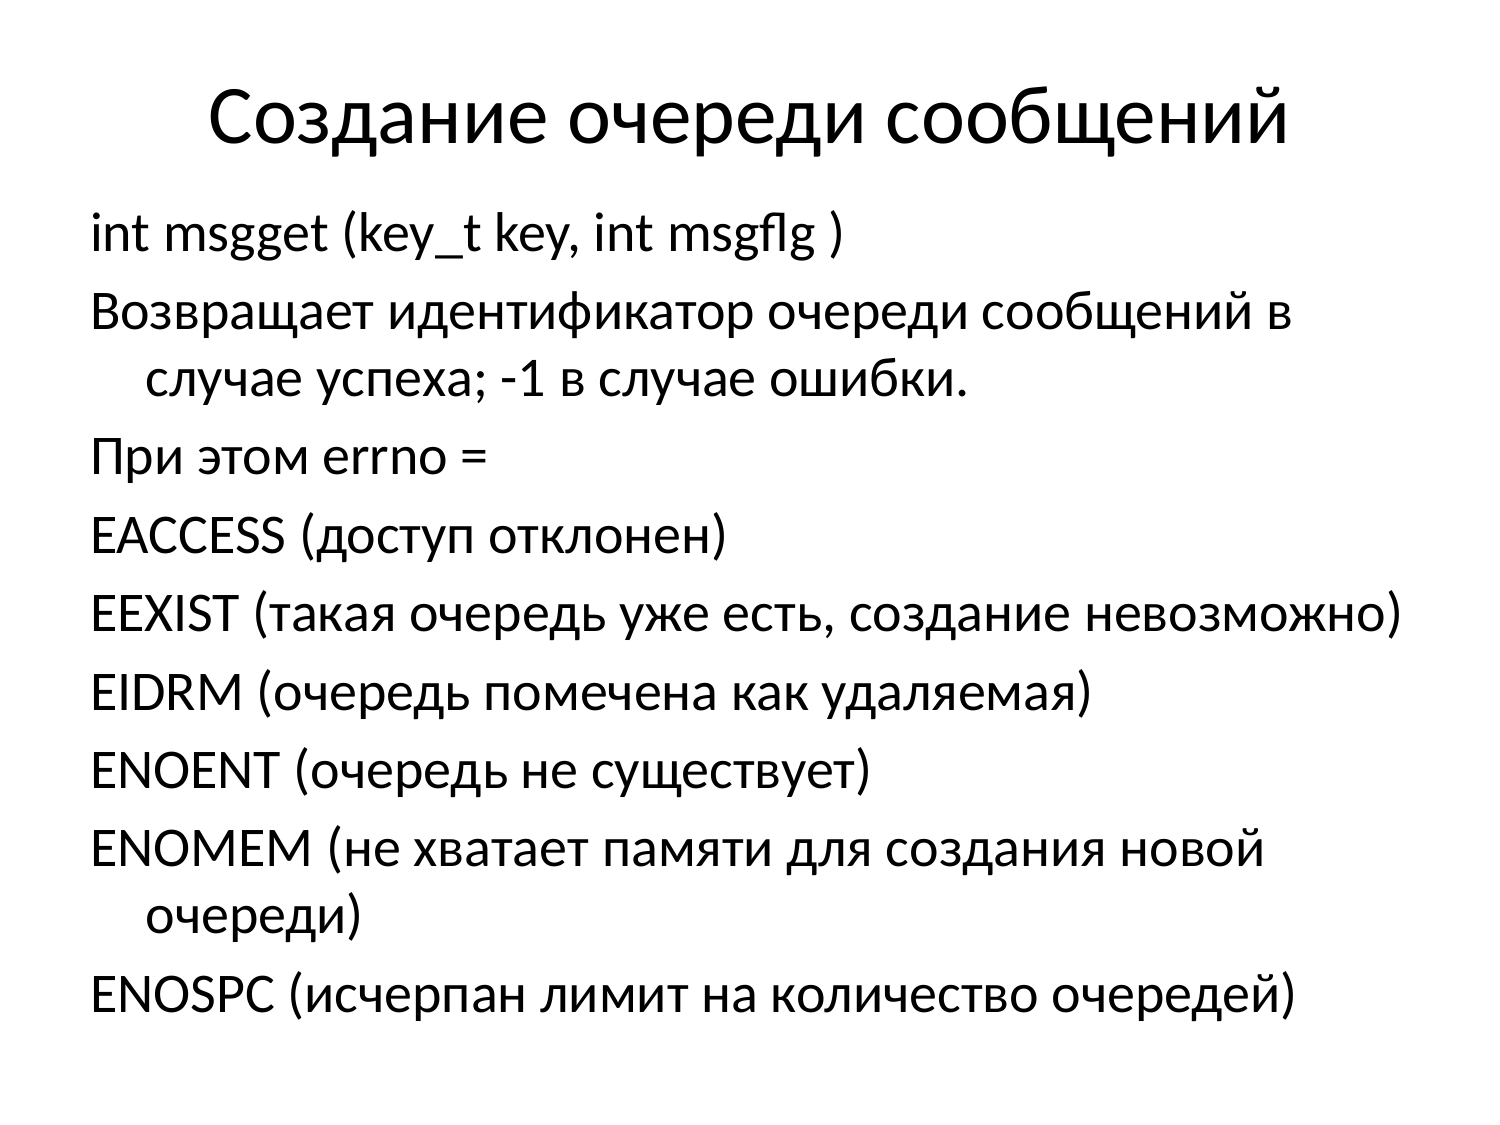

# Создание очереди сообщений
int msgget (key_t key, int msgflg )
Возвращает идентификатор очереди сообщений в случае успеха; -1 в случае ошибки.
При этом errno =
EACCESS (доступ отклонен)
EEXIST (такая очередь уже есть, создание невозможно)
EIDRM (очередь помечена как удаляемая)
ENOENT (очередь не существует)
ENOMEM (не хватает памяти для создания новой очереди)
ENOSPC (исчерпан лимит на количество очередей)